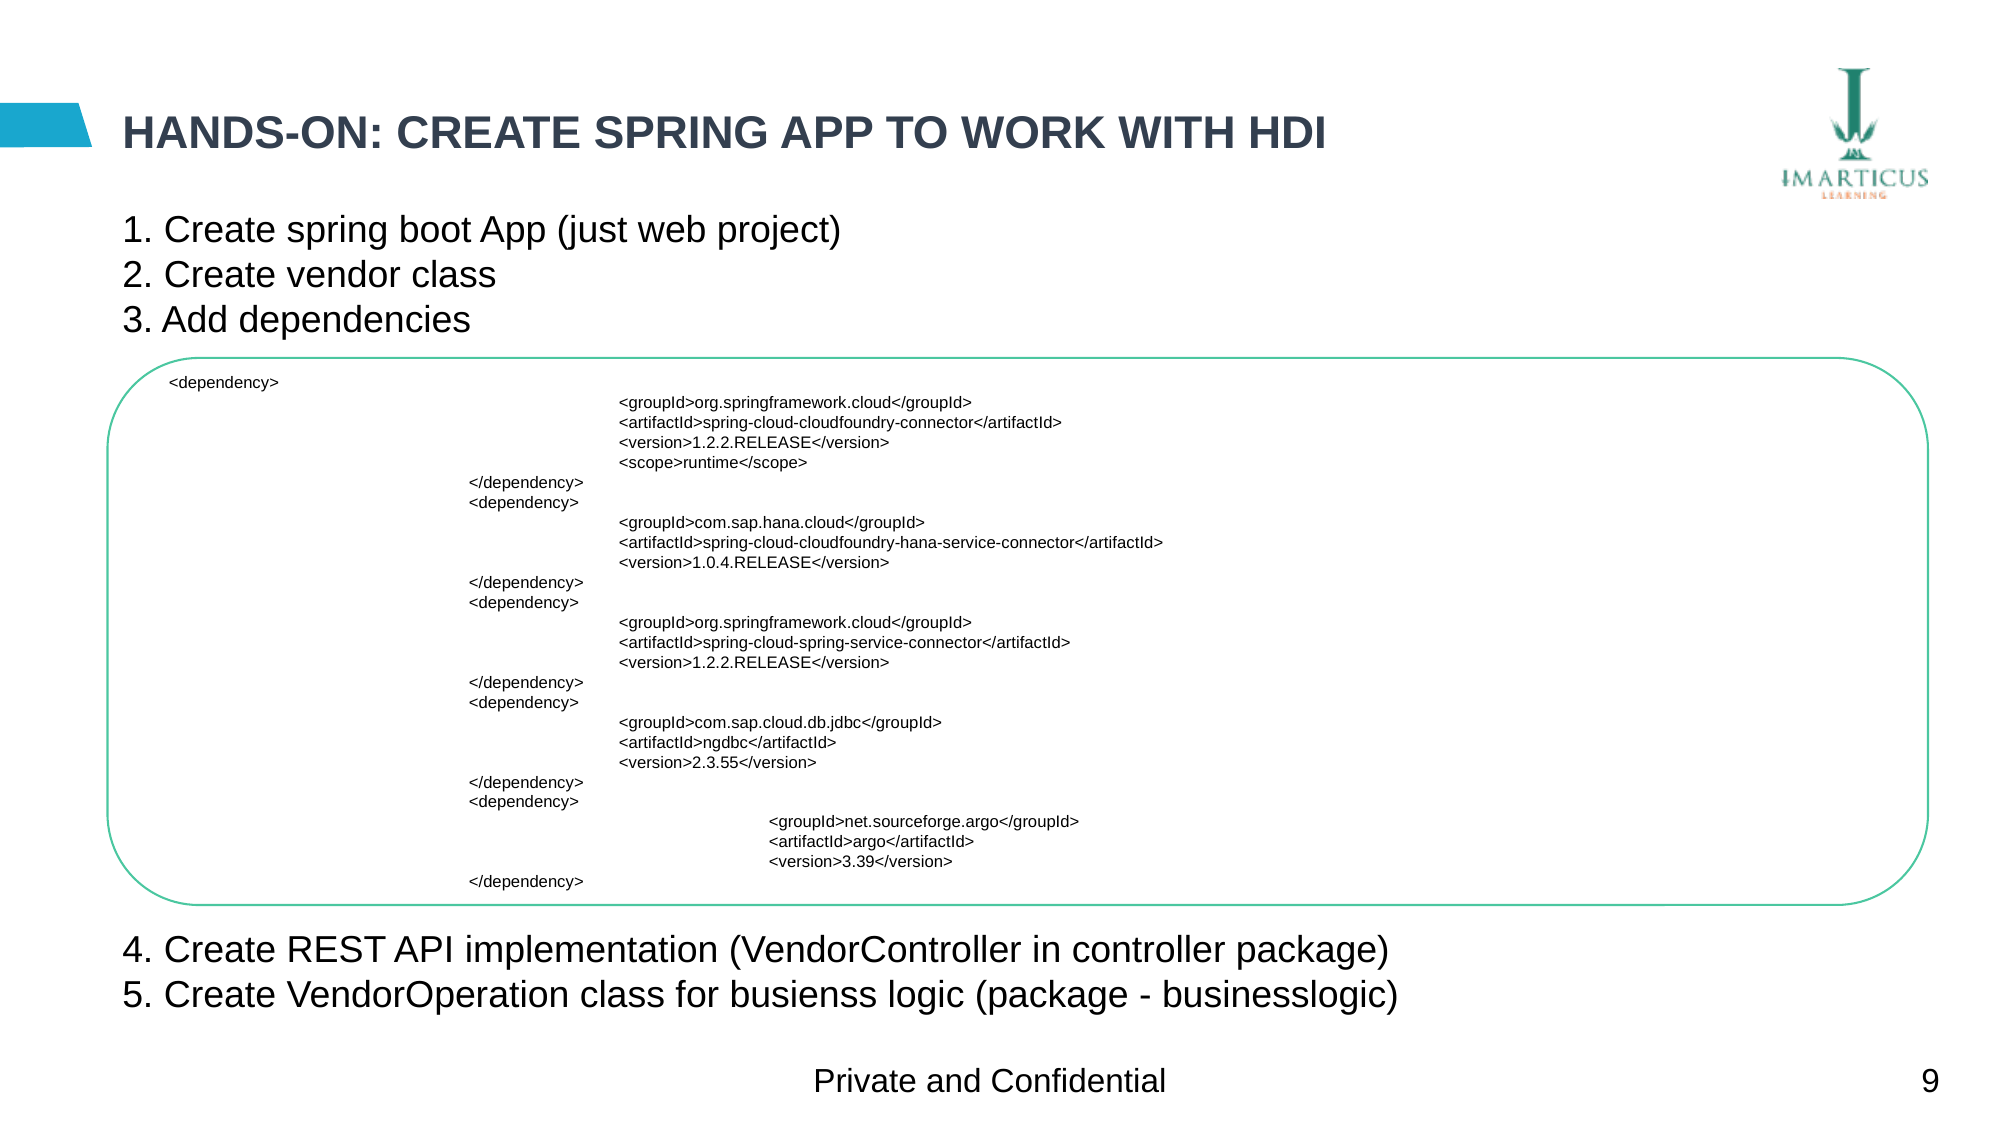

# HANDS-ON: CREATE SPRING APP TO WORK WITH HDI
1. Create spring boot App (just web project)
2. Create vendor class
3. Add dependencies

4. Create REST API implementation (VendorController in controller package)
5. Create VendorOperation class for busienss logic (package - businesslogic)

<dependency>
			<groupId>org.springframework.cloud</groupId>
			<artifactId>spring-cloud-cloudfoundry-connector</artifactId>
			<version>1.2.2.RELEASE</version>
			<scope>runtime</scope>
		</dependency>
		<dependency>
			<groupId>com.sap.hana.cloud</groupId>
			<artifactId>spring-cloud-cloudfoundry-hana-service-connector</artifactId>
			<version>1.0.4.RELEASE</version>
		</dependency>
		<dependency>
			<groupId>org.springframework.cloud</groupId>
			<artifactId>spring-cloud-spring-service-connector</artifactId>
			<version>1.2.2.RELEASE</version>
		</dependency>
		<dependency>
			<groupId>com.sap.cloud.db.jdbc</groupId>
			<artifactId>ngdbc</artifactId>
			<version>2.3.55</version>
		</dependency>
		<dependency>
				<groupId>net.sourceforge.argo</groupId>
				<artifactId>argo</artifactId>
				<version>3.39</version>
		</dependency>